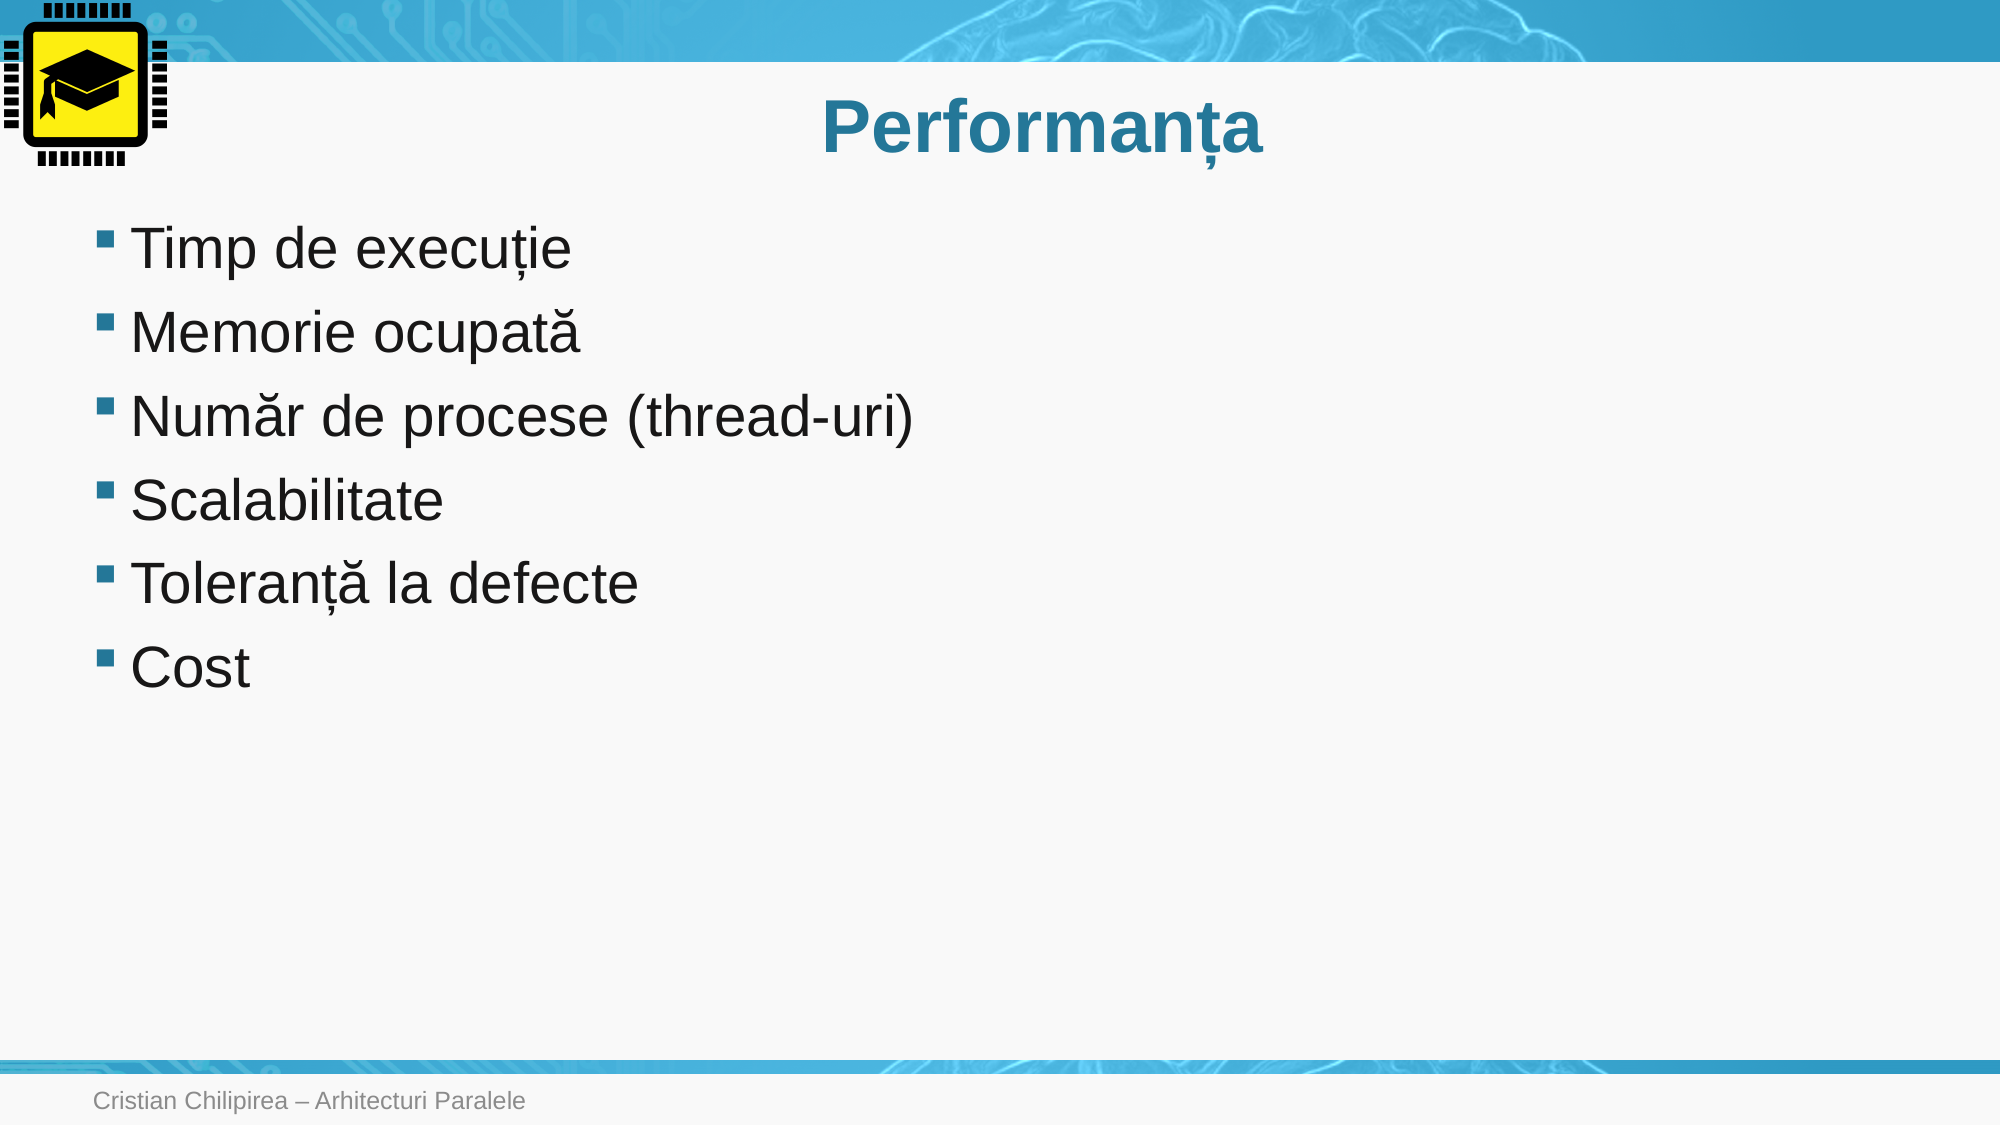

# Performanța
Timp de execuție
Memorie ocupată
Număr de procese (thread-uri)
Scalabilitate
Toleranță la defecte
Cost
Cristian Chilipirea – Arhitecturi Paralele